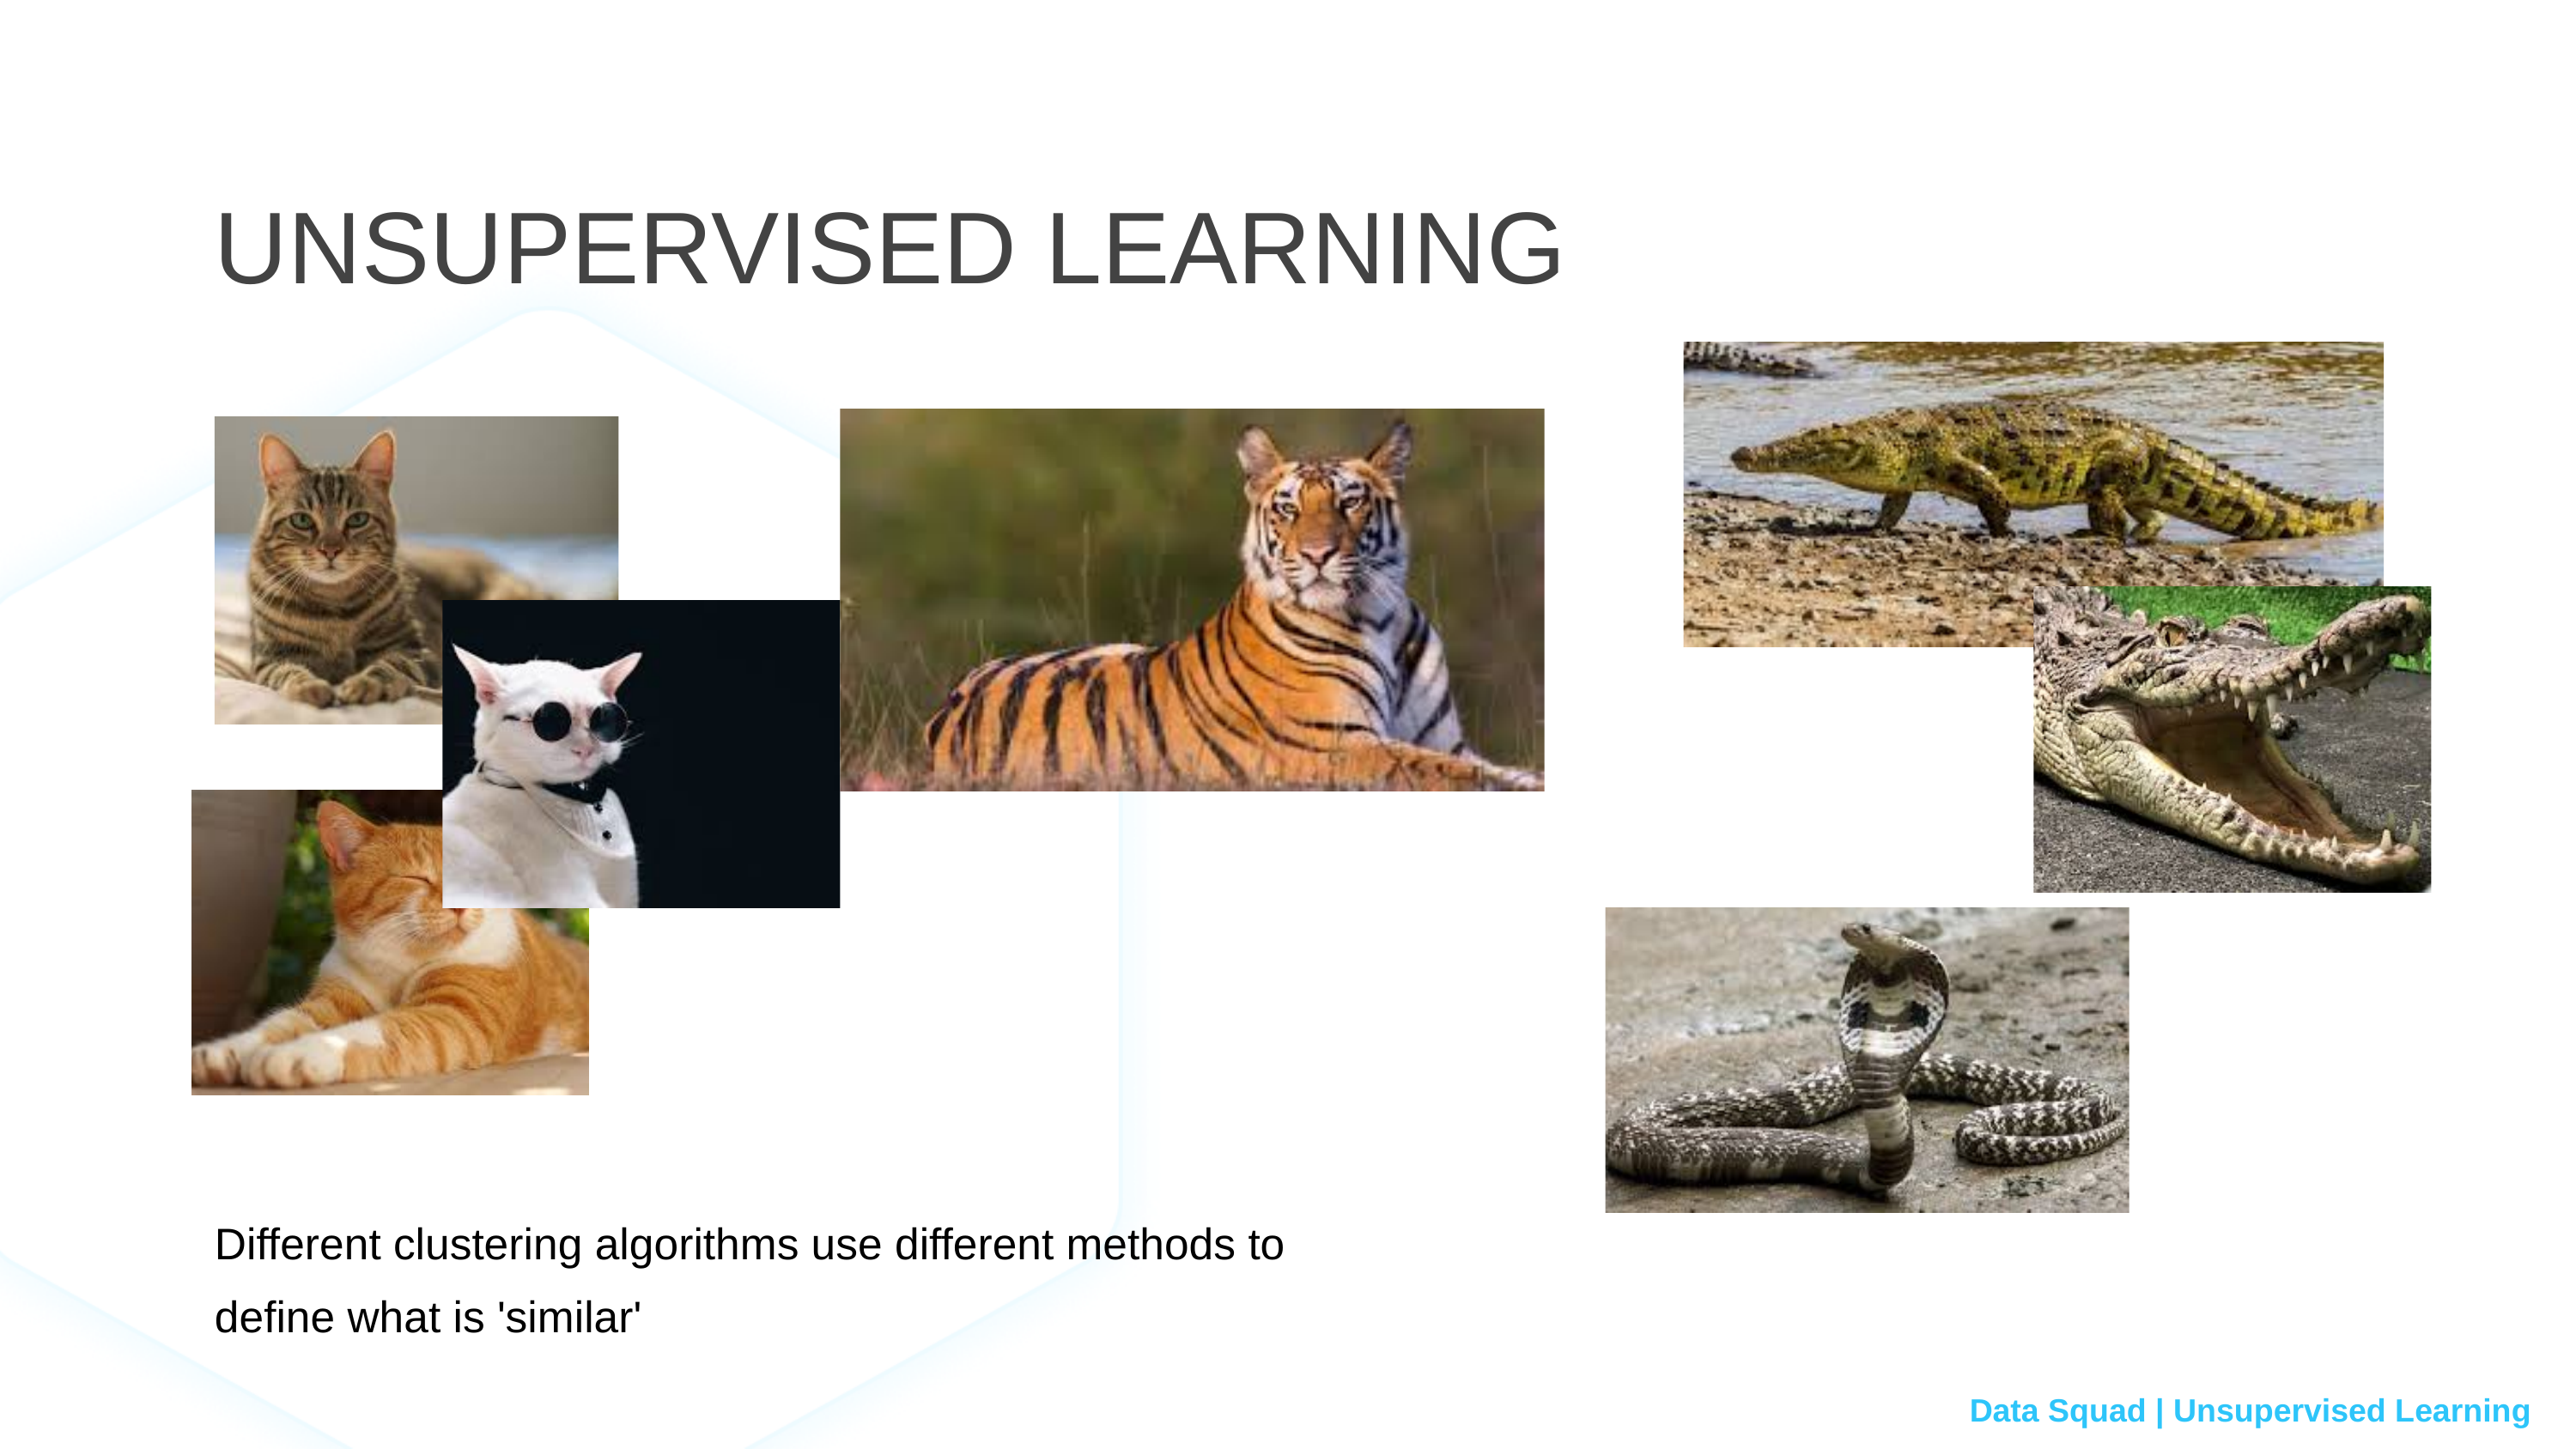

UNSUPERVISED LEARNING

Different clustering algorithms use different methods to define what is 'similar'
Data Squad | Unsupervised Learning